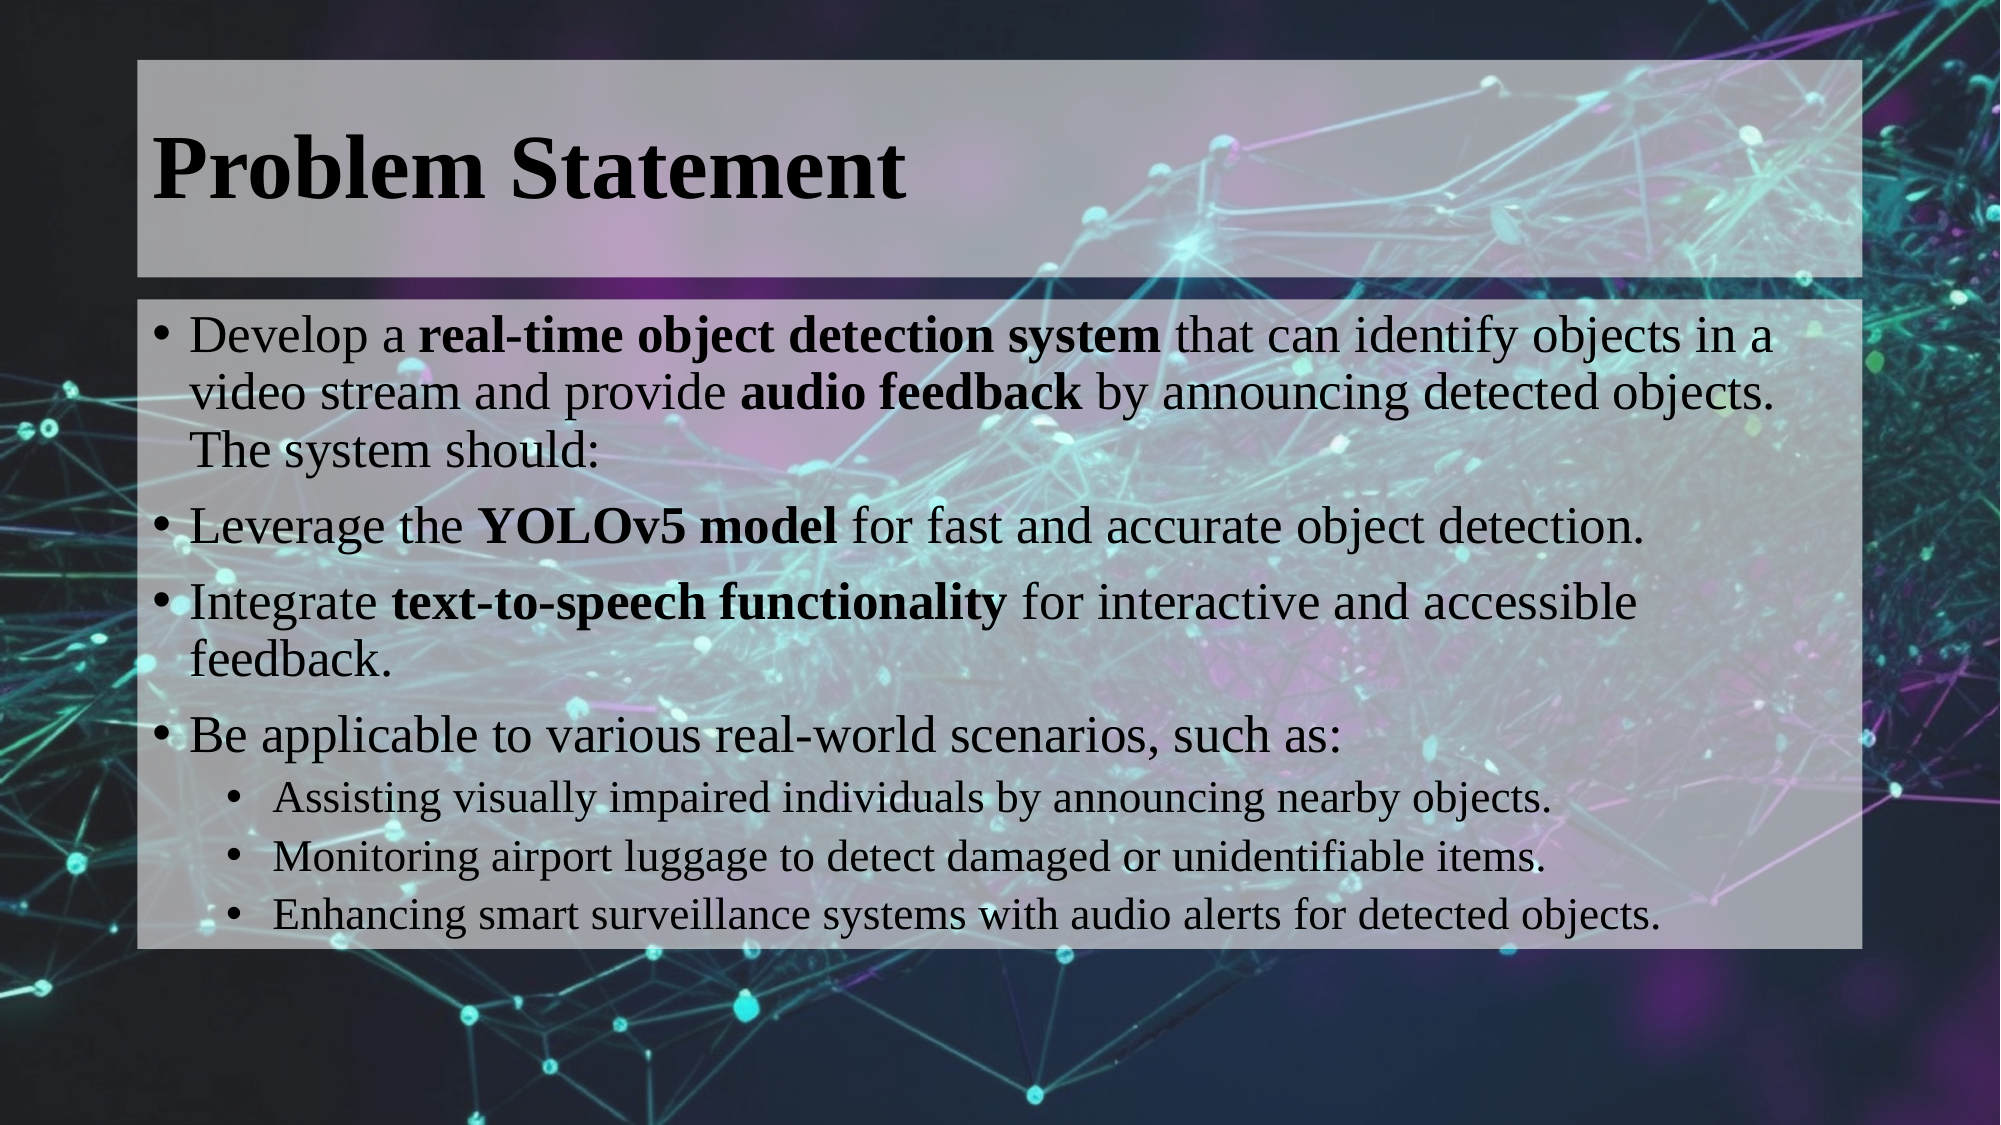

# Problem Statement
Develop a real-time object detection system that can identify objects in a video stream and provide audio feedback by announcing detected objects. The system should:
Leverage the YOLOv5 model for fast and accurate object detection.
Integrate text-to-speech functionality for interactive and accessible feedback.
Be applicable to various real-world scenarios, such as:
Assisting visually impaired individuals by announcing nearby objects.
Monitoring airport luggage to detect damaged or unidentifiable items.
Enhancing smart surveillance systems with audio alerts for detected objects.